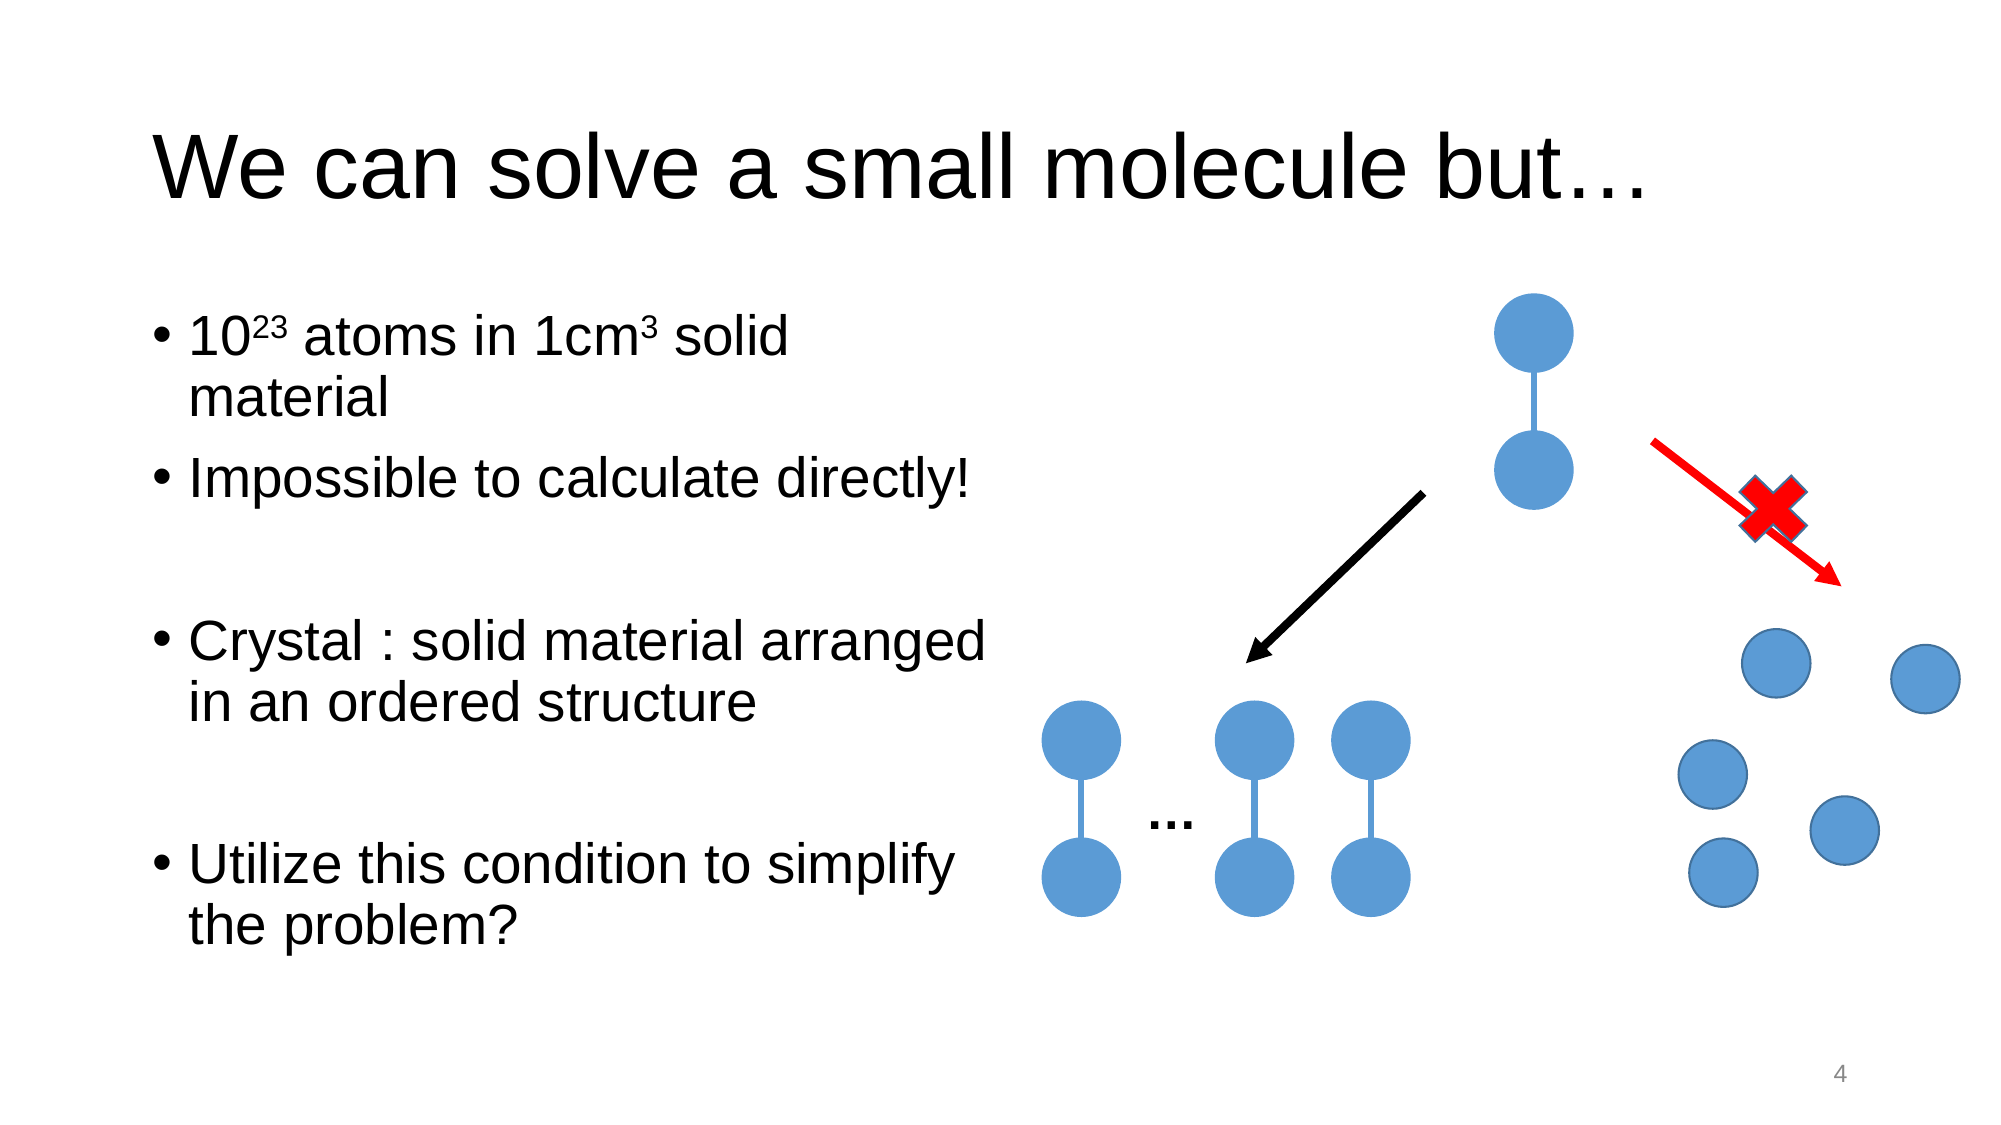

# We can solve a small molecule but…

1023 atoms in 1cm3 solid material
Impossible to calculate directly!

Crystal : solid material arranged in an ordered structure

Utilize this condition to simplify the problem?

…

4